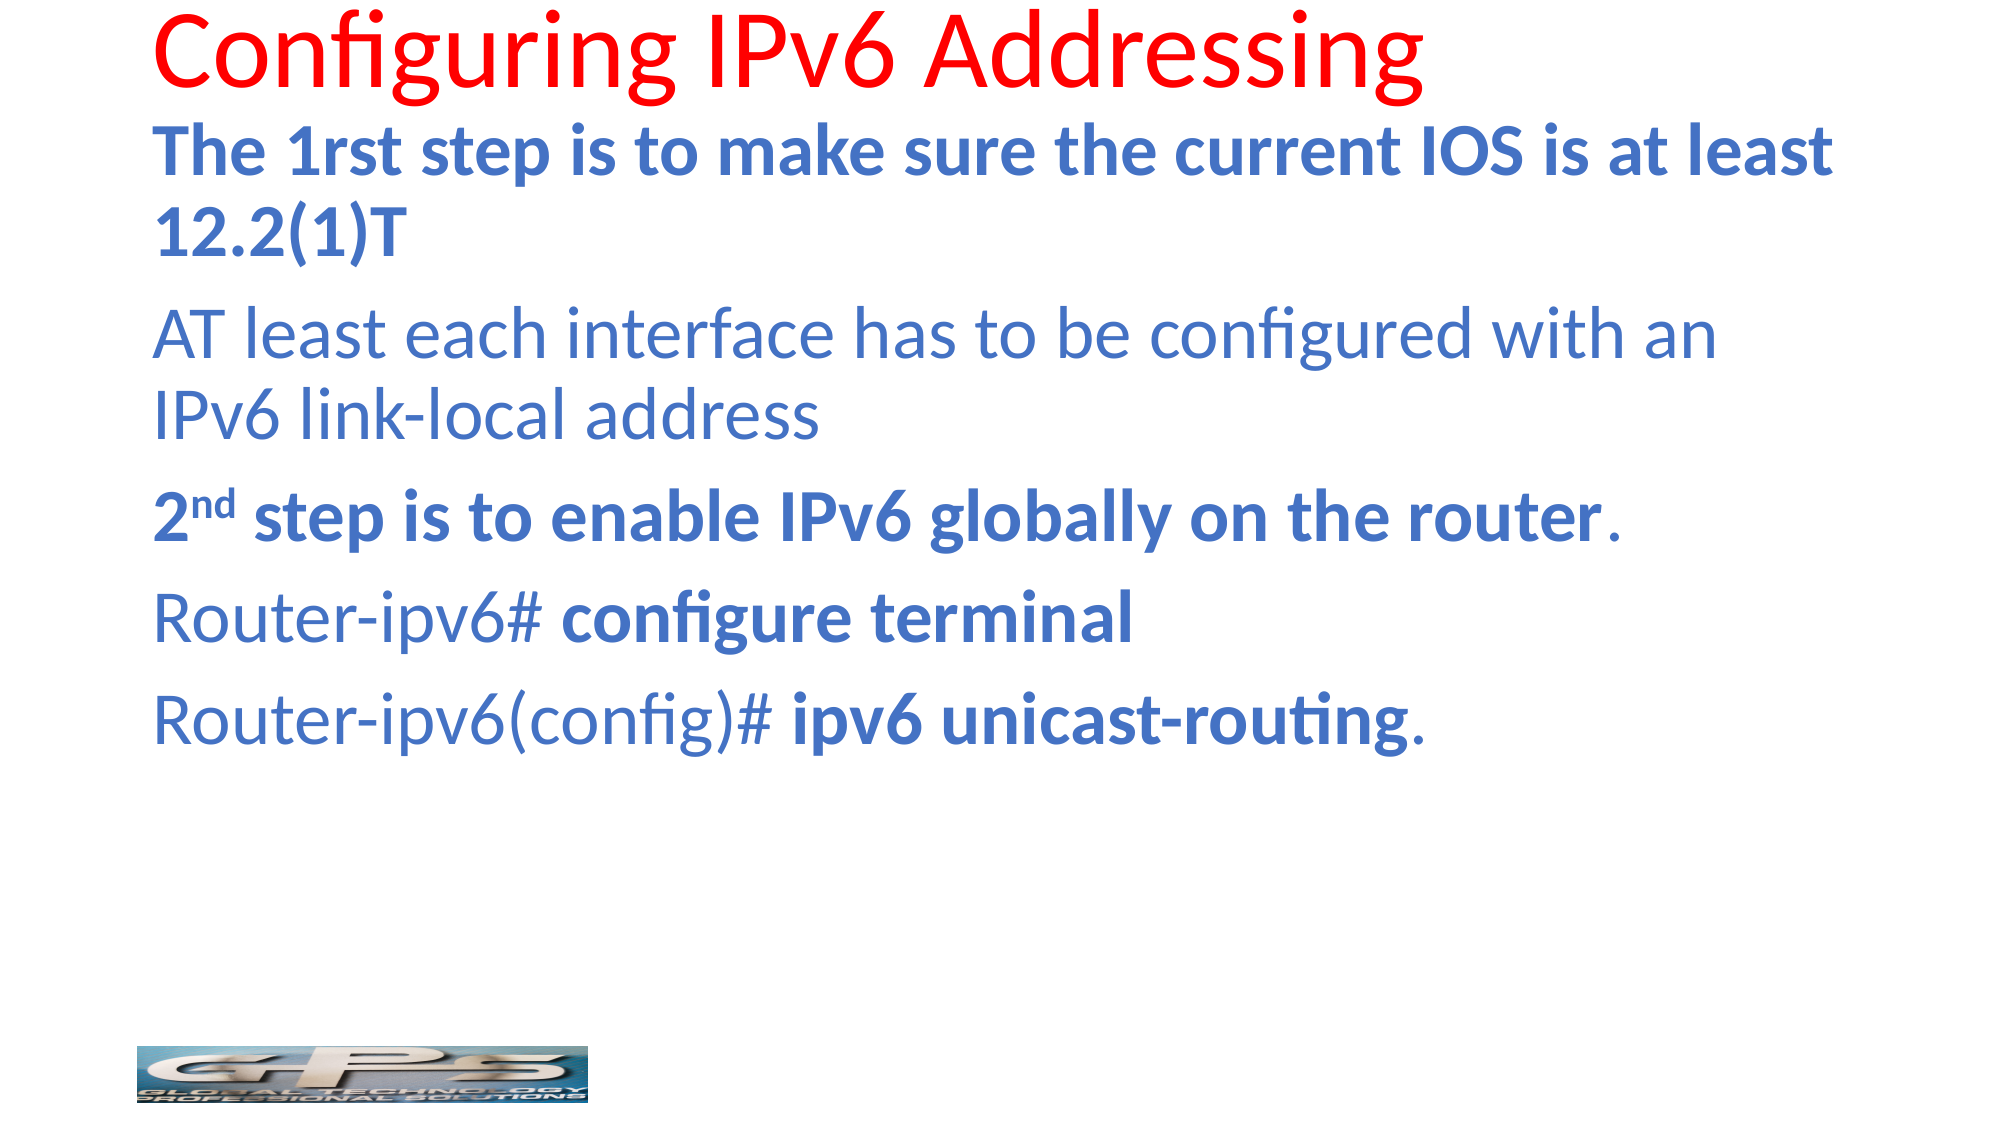

# Configuring IPv6 Addressing
The 1rst step is to make sure the current IOS is at least 12.2(1)T
AT least each interface has to be configured with an IPv6 link-local address
2nd step is to enable IPv6 globally on the router.
Router-ipv6# configure terminal
Router-ipv6(config)# ipv6 unicast-routing.